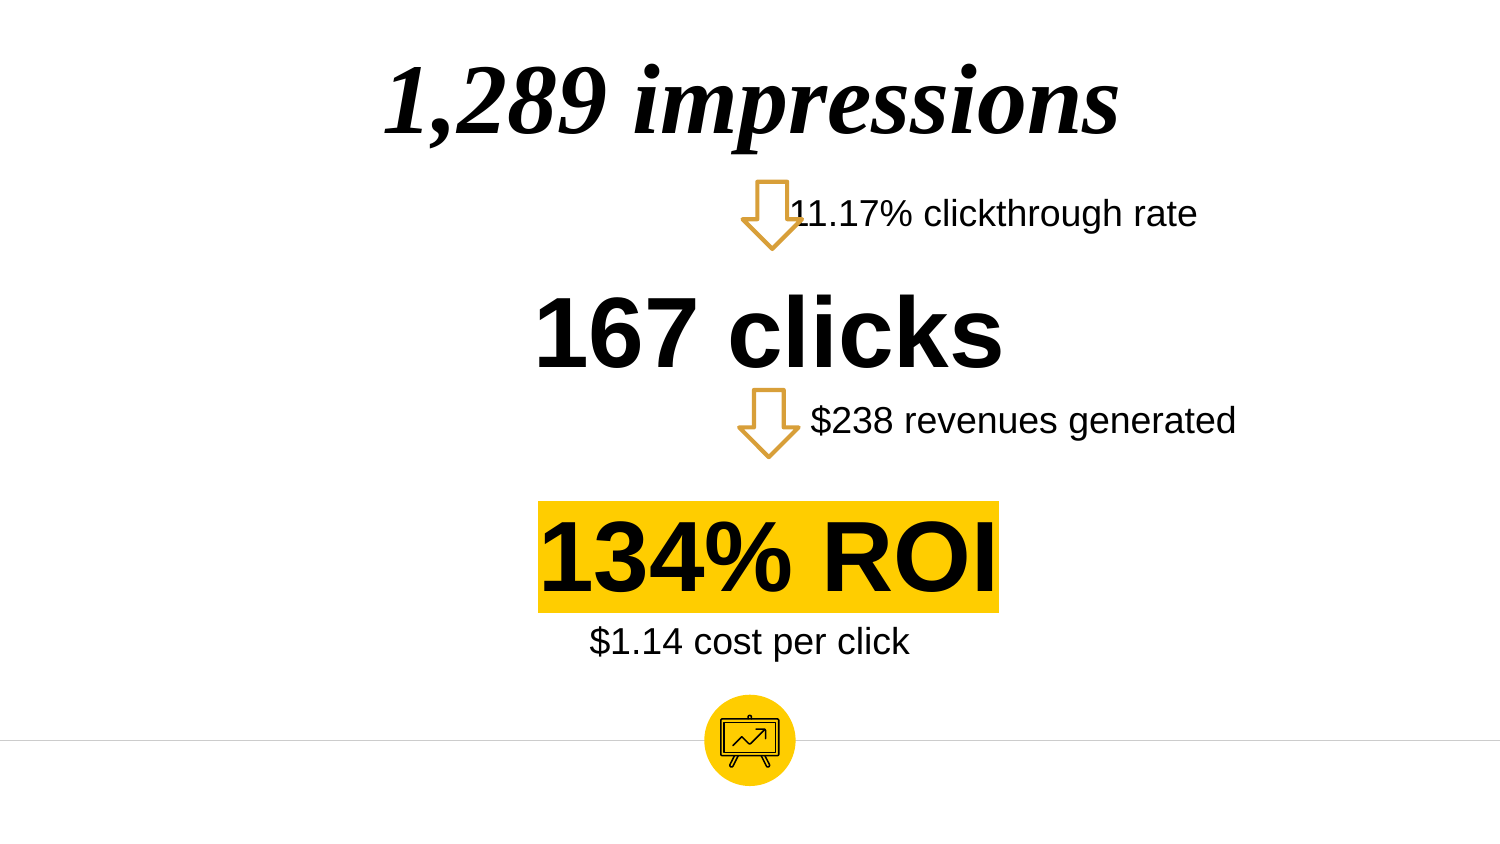

1,289 impressions
11.17% clickthrough rate

167 clicks
$238 revenues generated

134% ROI
$1.14 cost per click